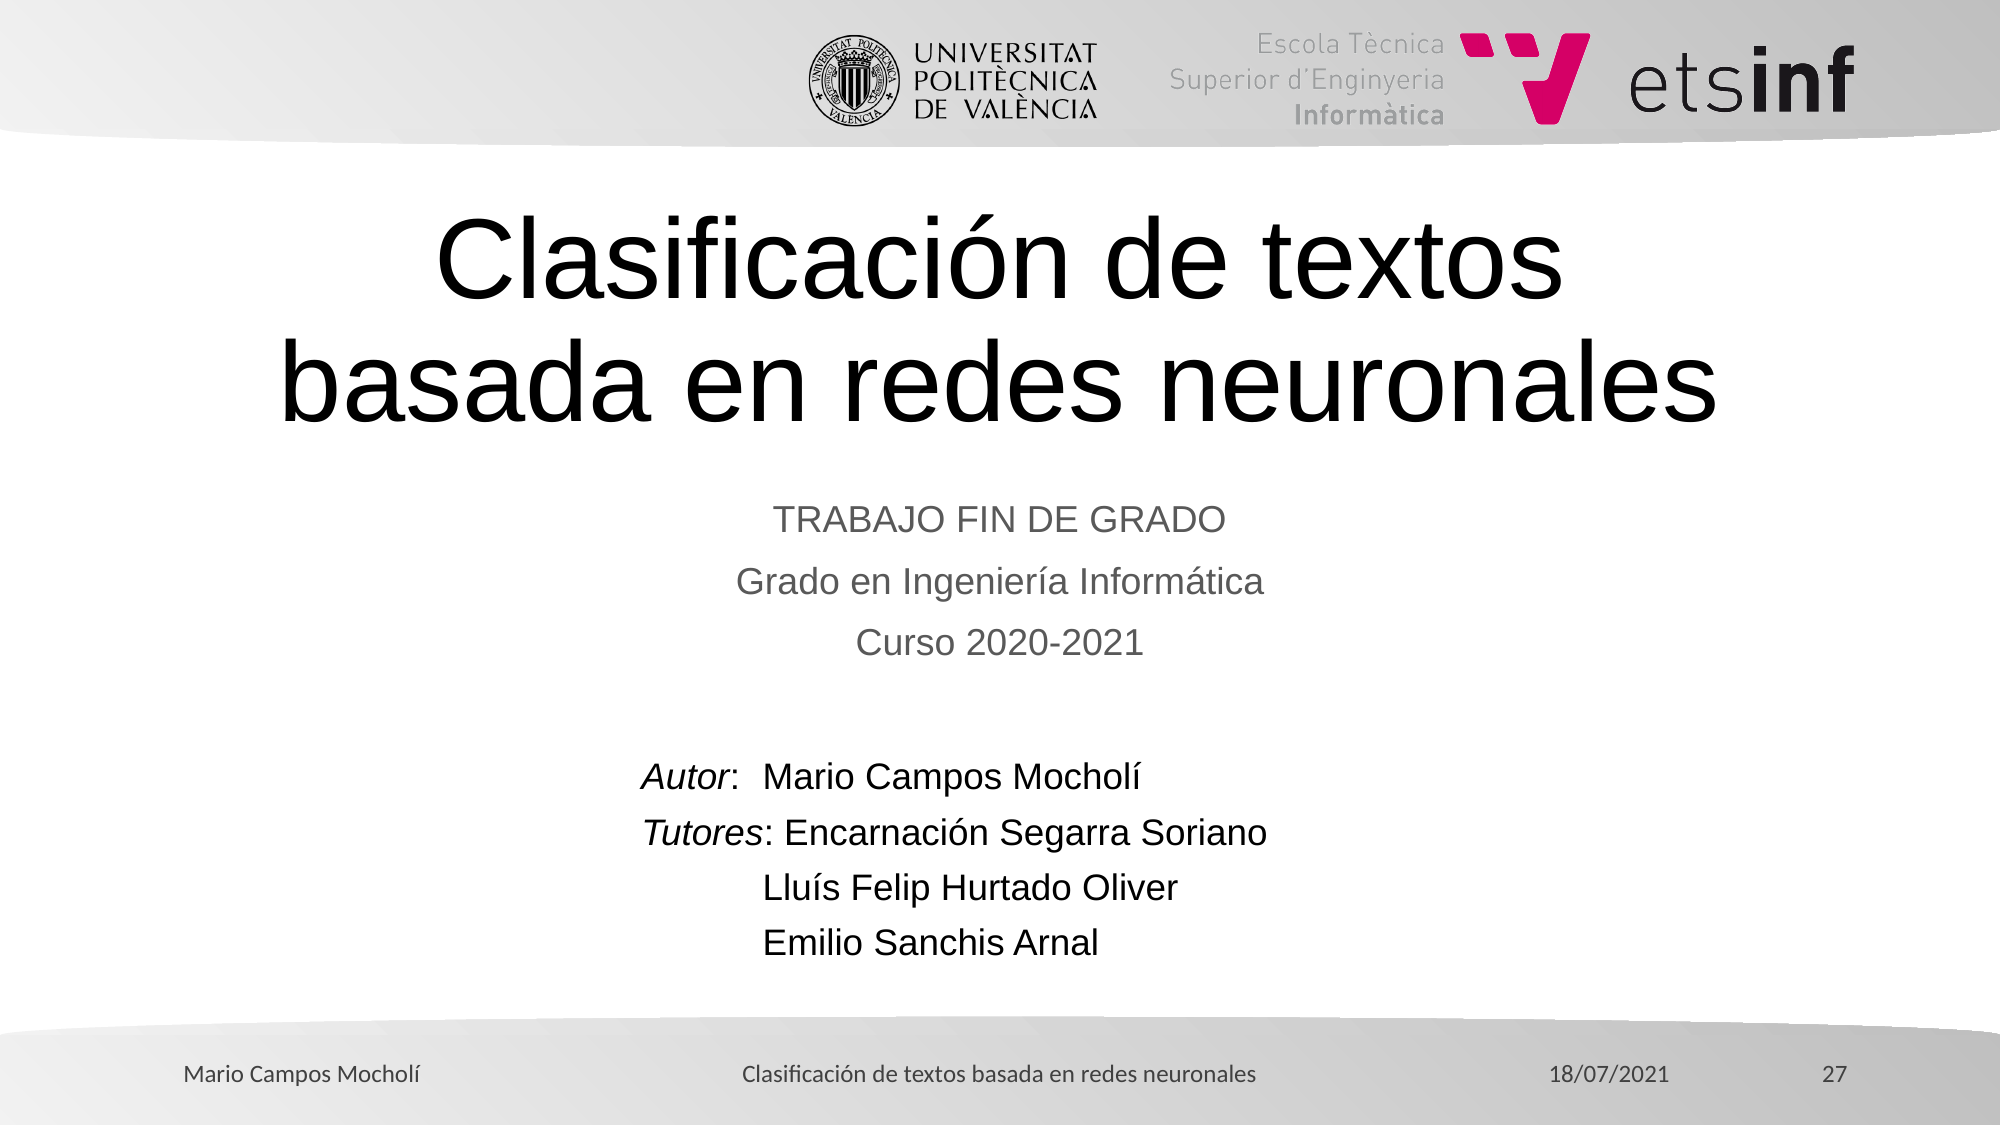

# Clasificación de textos basada en redes neuronales
TRABAJO FIN DE GRADO
Grado en Ingeniería Informática
Curso 2020-2021
Autor: 	 Mario Campos Mocholí
Tutores: Encarnación Segarra Soriano
	 Lluís Felip Hurtado Oliver
	 Emilio Sanchis Arnal
18/07/2021
27